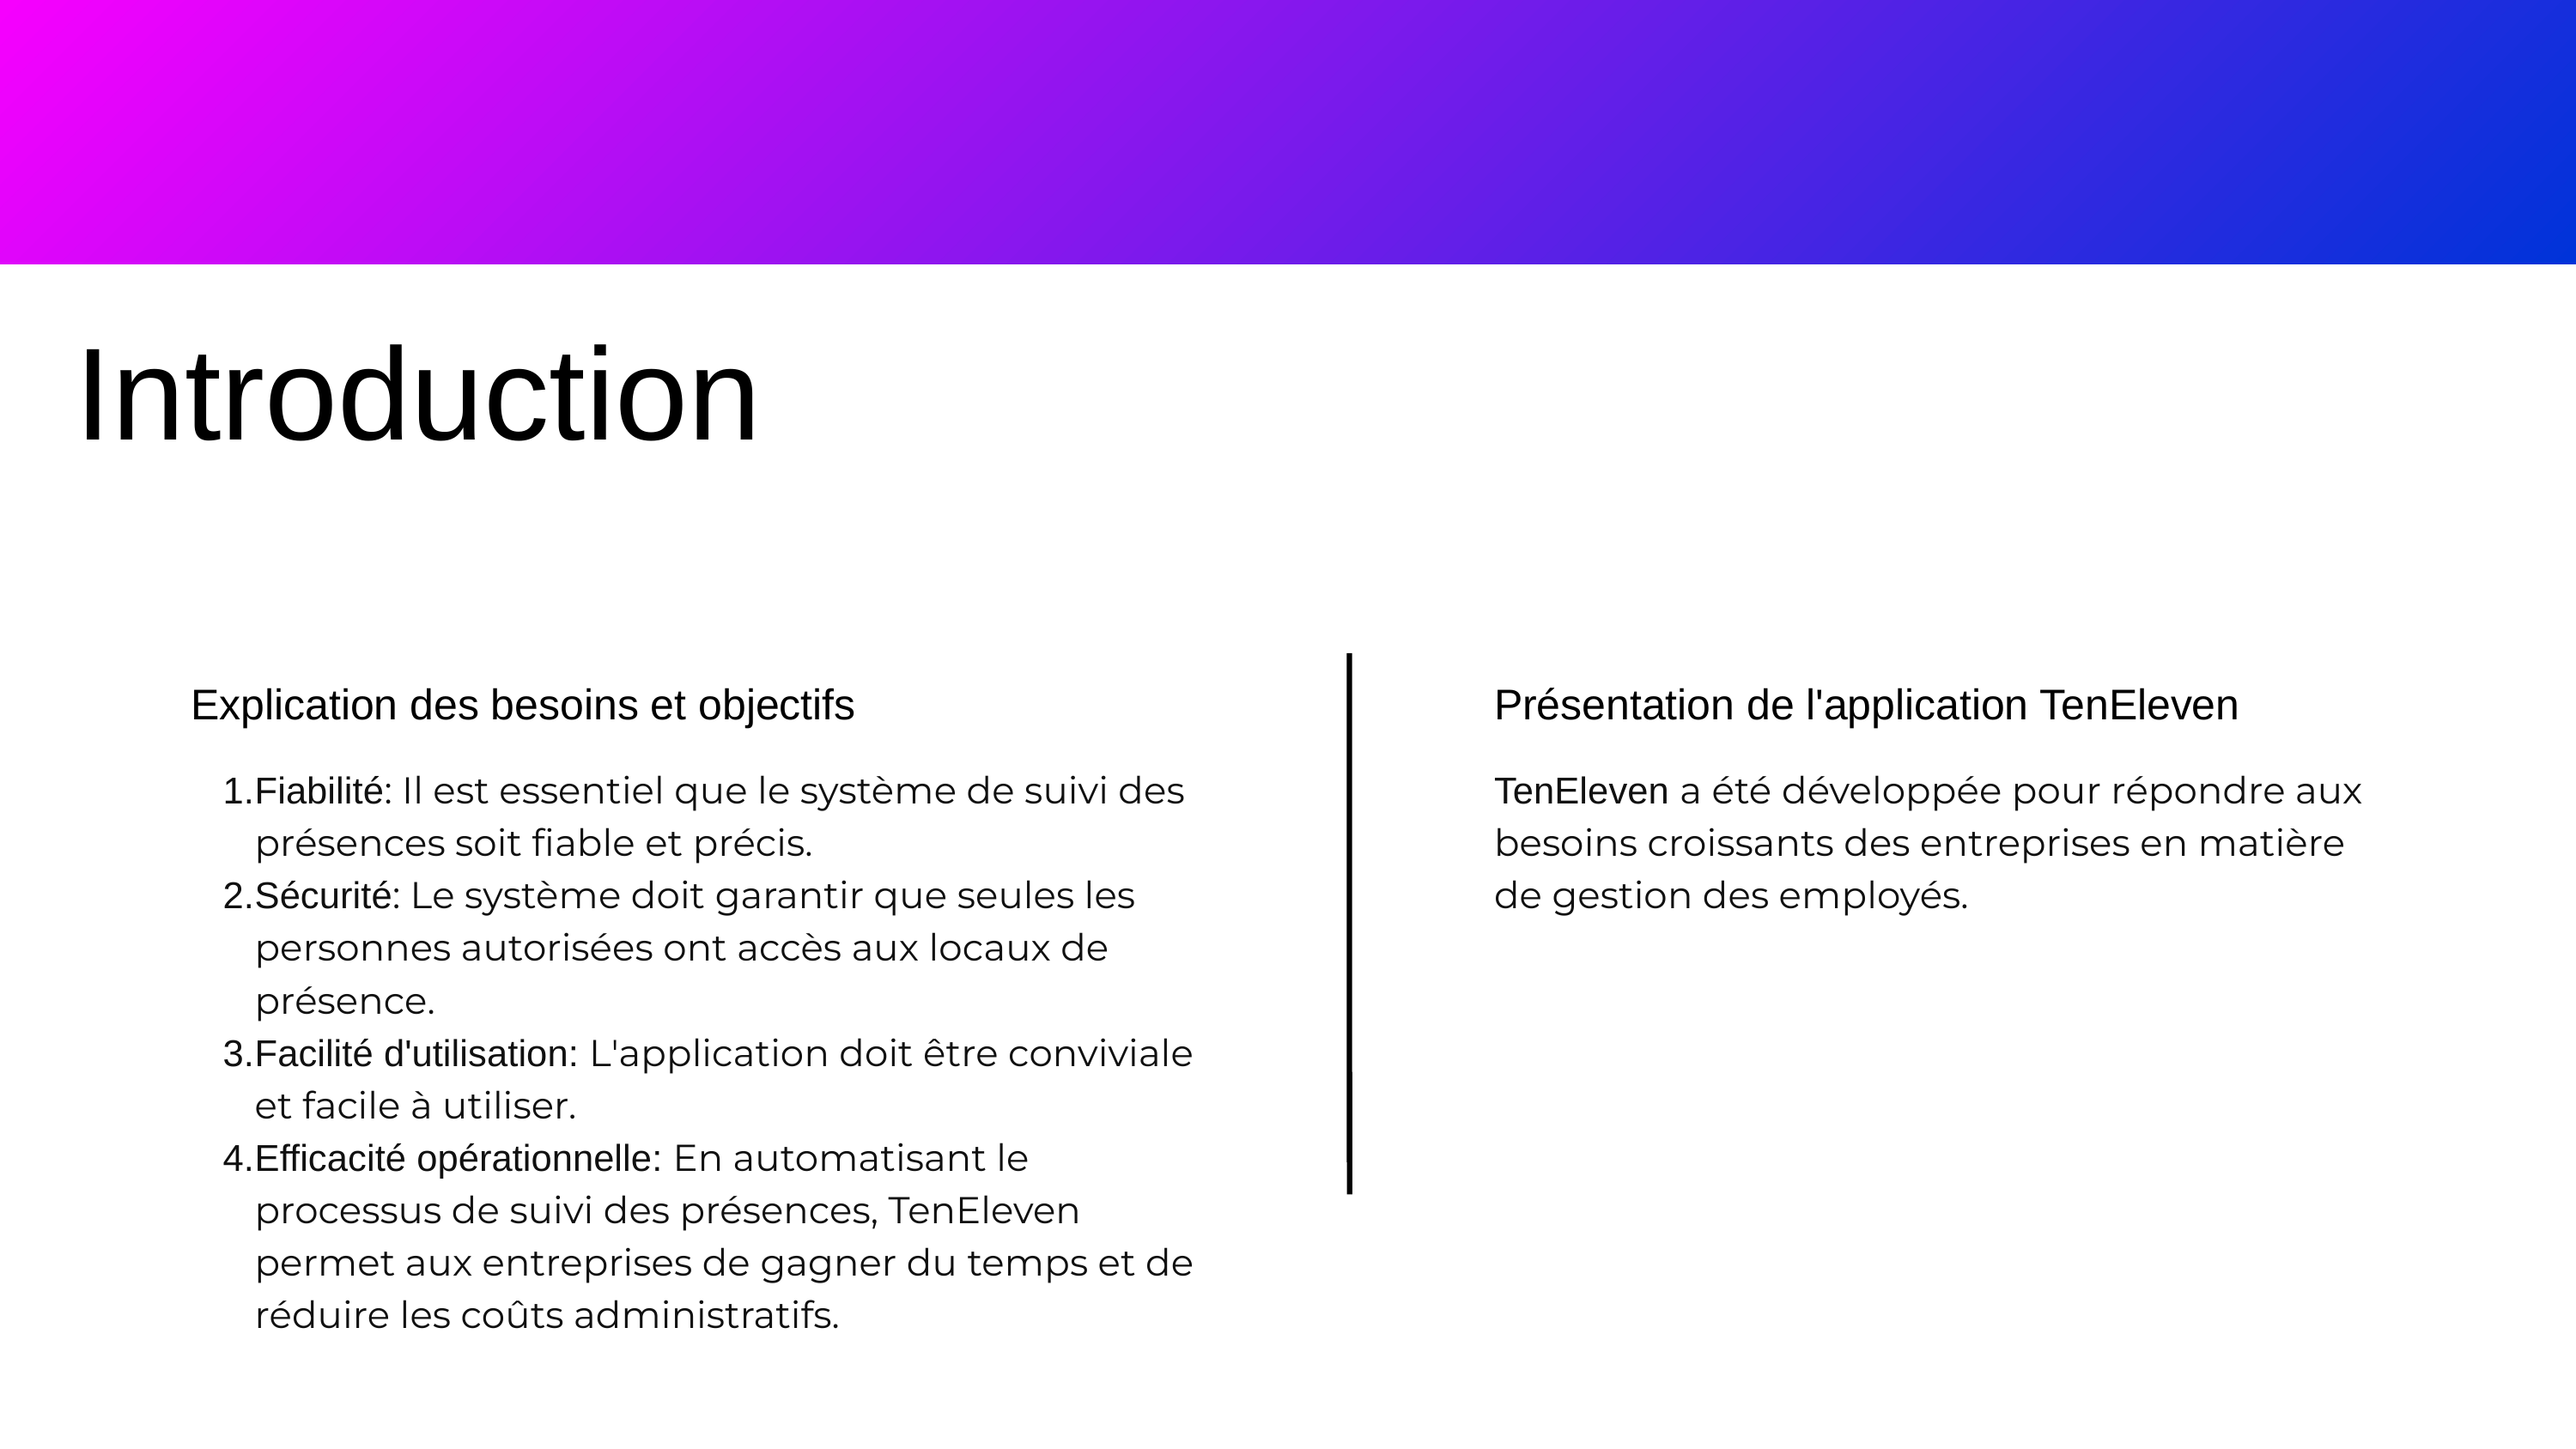

Introduction

Explication des besoins et objectifs
Présentation de l'application TenEleven
Fiabilité: Il est essentiel que le système de suivi des présences soit fiable et précis.
Sécurité: Le système doit garantir que seules les personnes autorisées ont accès aux locaux de présence.
Facilité d'utilisation: L'application doit être conviviale et facile à utiliser.
Efficacité opérationnelle: En automatisant le processus de suivi des présences, TenEleven permet aux entreprises de gagner du temps et de réduire les coûts administratifs.

TenEleven a été développée pour répondre aux besoins croissants des entreprises en matière de gestion des employés.